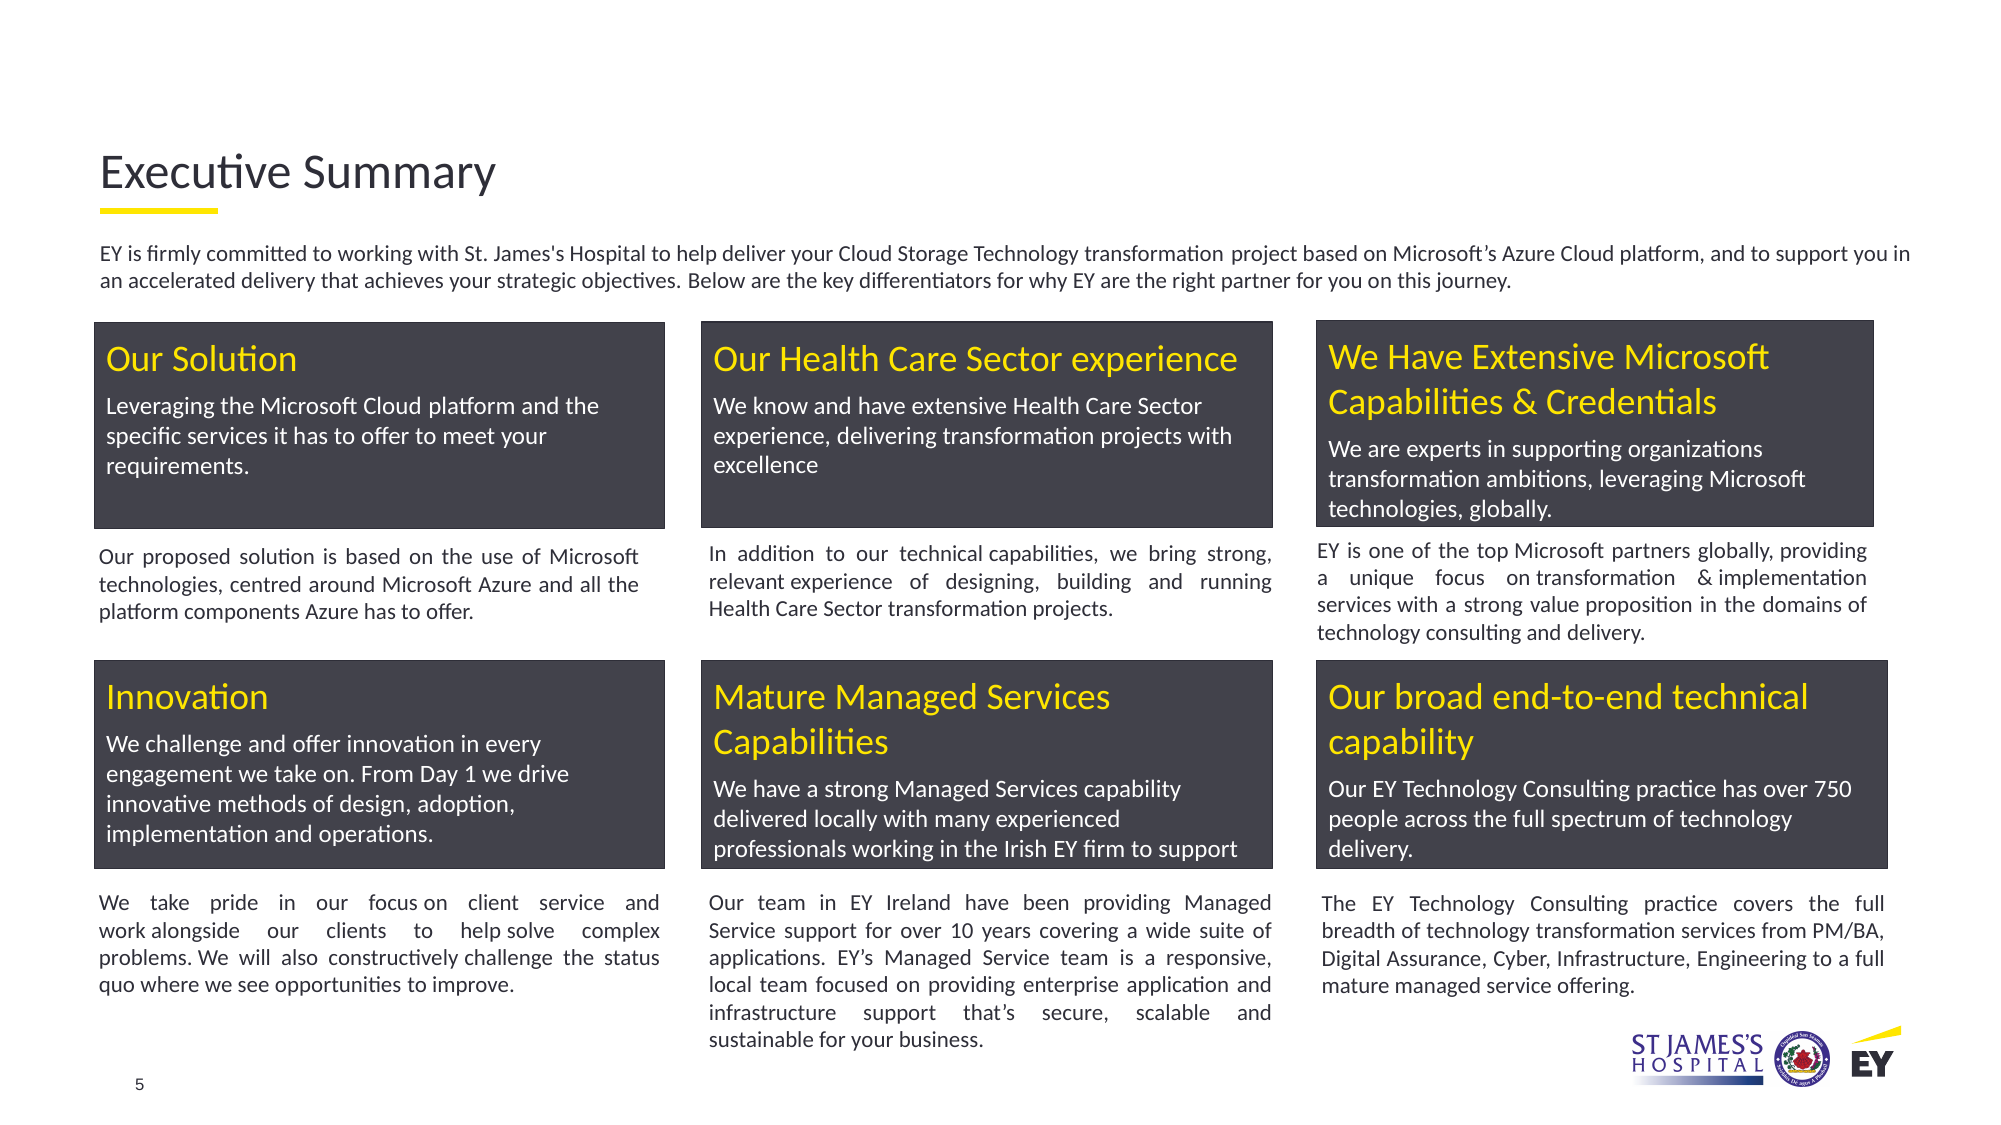

Executive Summary
EY is firmly committed to working with St. James's Hospital to help deliver your Cloud Storage Technology transformation project based on Microsoft’s Azure Cloud platform, and to support you in an accelerated delivery that achieves your strategic objectives. Below are the key differentiators for why EY are the right partner for you on this journey.
We Have Extensive Microsoft Capabilities & Credentials
We are experts in supporting organizations transformation ambitions, leveraging Microsoft technologies, globally.
Our Health Care Sector experience
We know and have extensive Health Care Sector experience, delivering transformation projects with excellence
Our Solution
Leveraging the Microsoft Cloud platform and the specific services it has to offer to meet your requirements.
EY is one of the top Microsoft partners globally, providing a unique focus on transformation & implementation services with a strong value proposition in the domains of technology consulting and delivery.
In addition to our technical capabilities, we bring strong, relevant experience of designing, building and running Health Care Sector transformation projects.
Our proposed solution is based on the use of Microsoft technologies, centred around Microsoft Azure and all the platform components Azure has to offer.
Innovation
We challenge and offer innovation in every engagement we take on. From Day 1 we drive innovative methods of design, adoption, implementation and operations.​
Mature Managed Services Capabilities
We have a strong Managed Services capability delivered locally with many experienced professionals working in the Irish EY firm to support our delivery.
Our broad end-to-end technical capability
Our EY Technology Consulting practice has over 750 people across the full spectrum of technology delivery.
We take pride in our focus on client service and work alongside our clients to help solve complex problems. We will also constructively challenge the status quo where we see opportunities to improve.​
Our team in EY Ireland have been providing Managed Service support for over 10 years covering a wide suite of applications. EY’s Managed Service team is a responsive, local team focused on providing enterprise application and infrastructure support that’s secure, scalable and sustainable for your business.
The EY Technology Consulting practice covers the full breadth of technology transformation services from PM/BA, Digital Assurance, Cyber, Infrastructure, Engineering to a full mature managed service offering.